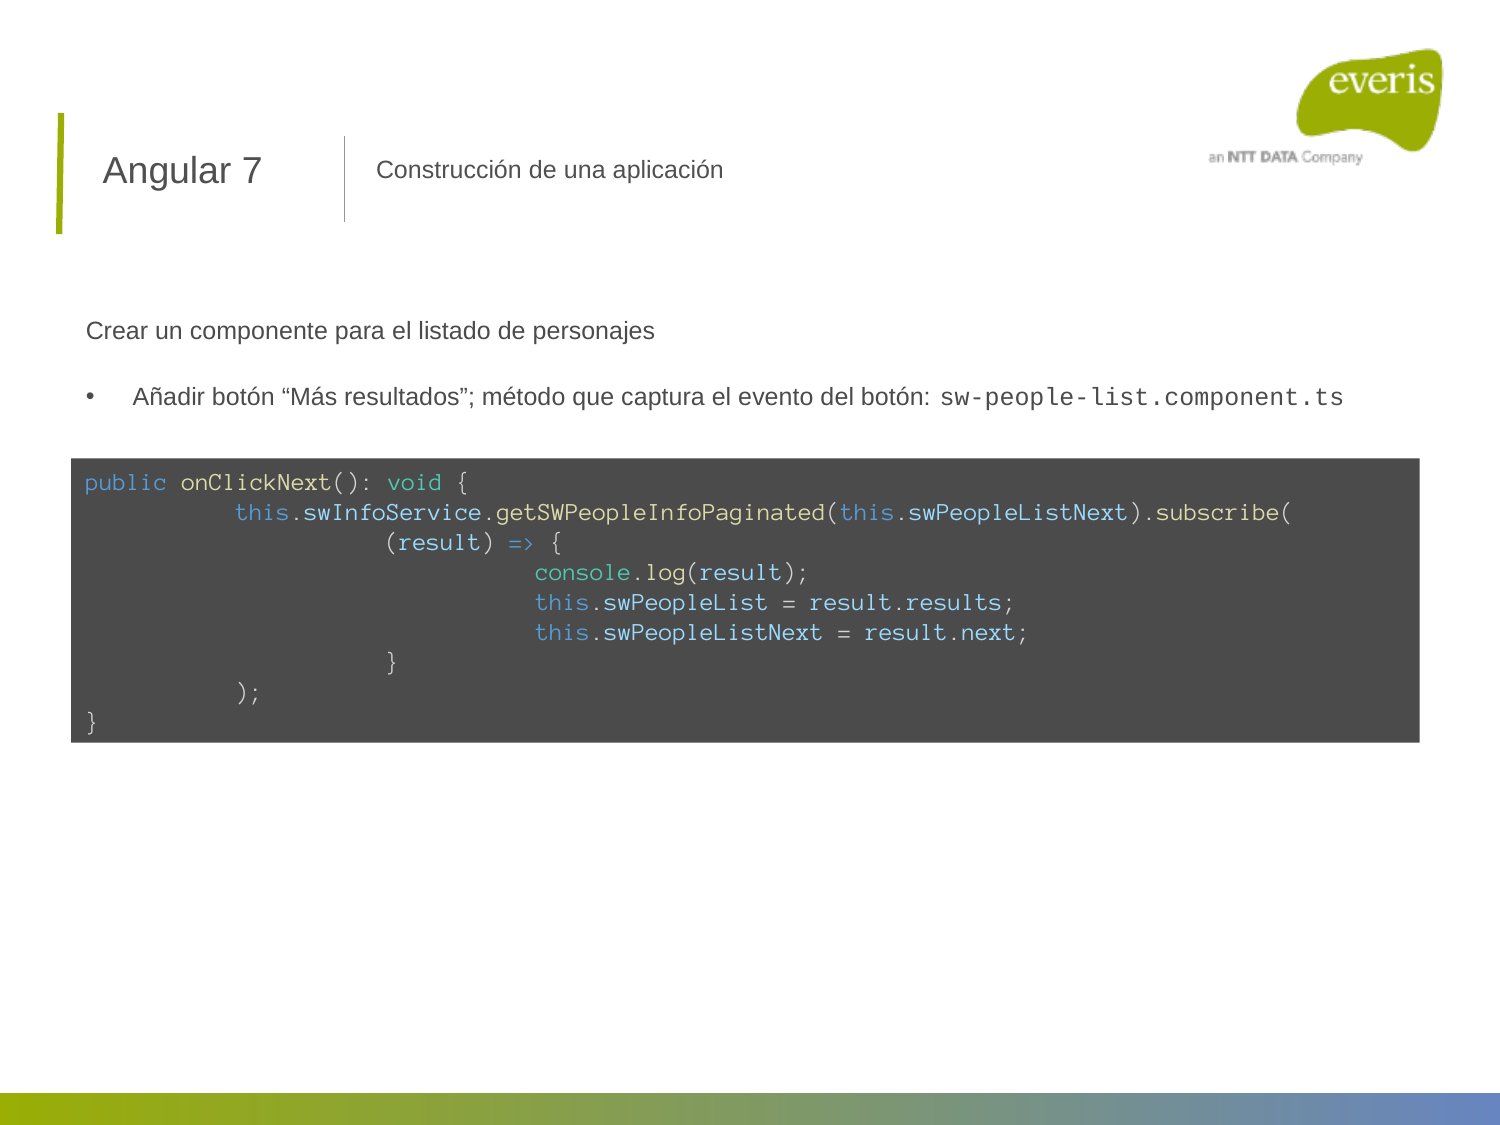

Angular 7
Construcción de una aplicación
Crear un componente para el listado de personajes
Añadir botón “Más resultados”; método que captura el evento del botón: sw-people-list.component.ts

public onClickNext(): void {
	this.swInfoService.getSWPeopleInfoPaginated(this.swPeopleListNext).subscribe(
		(result) => {
			console.log(result);
			this.swPeopleList = result.results;
			this.swPeopleListNext = result.next;
		}
	);
}